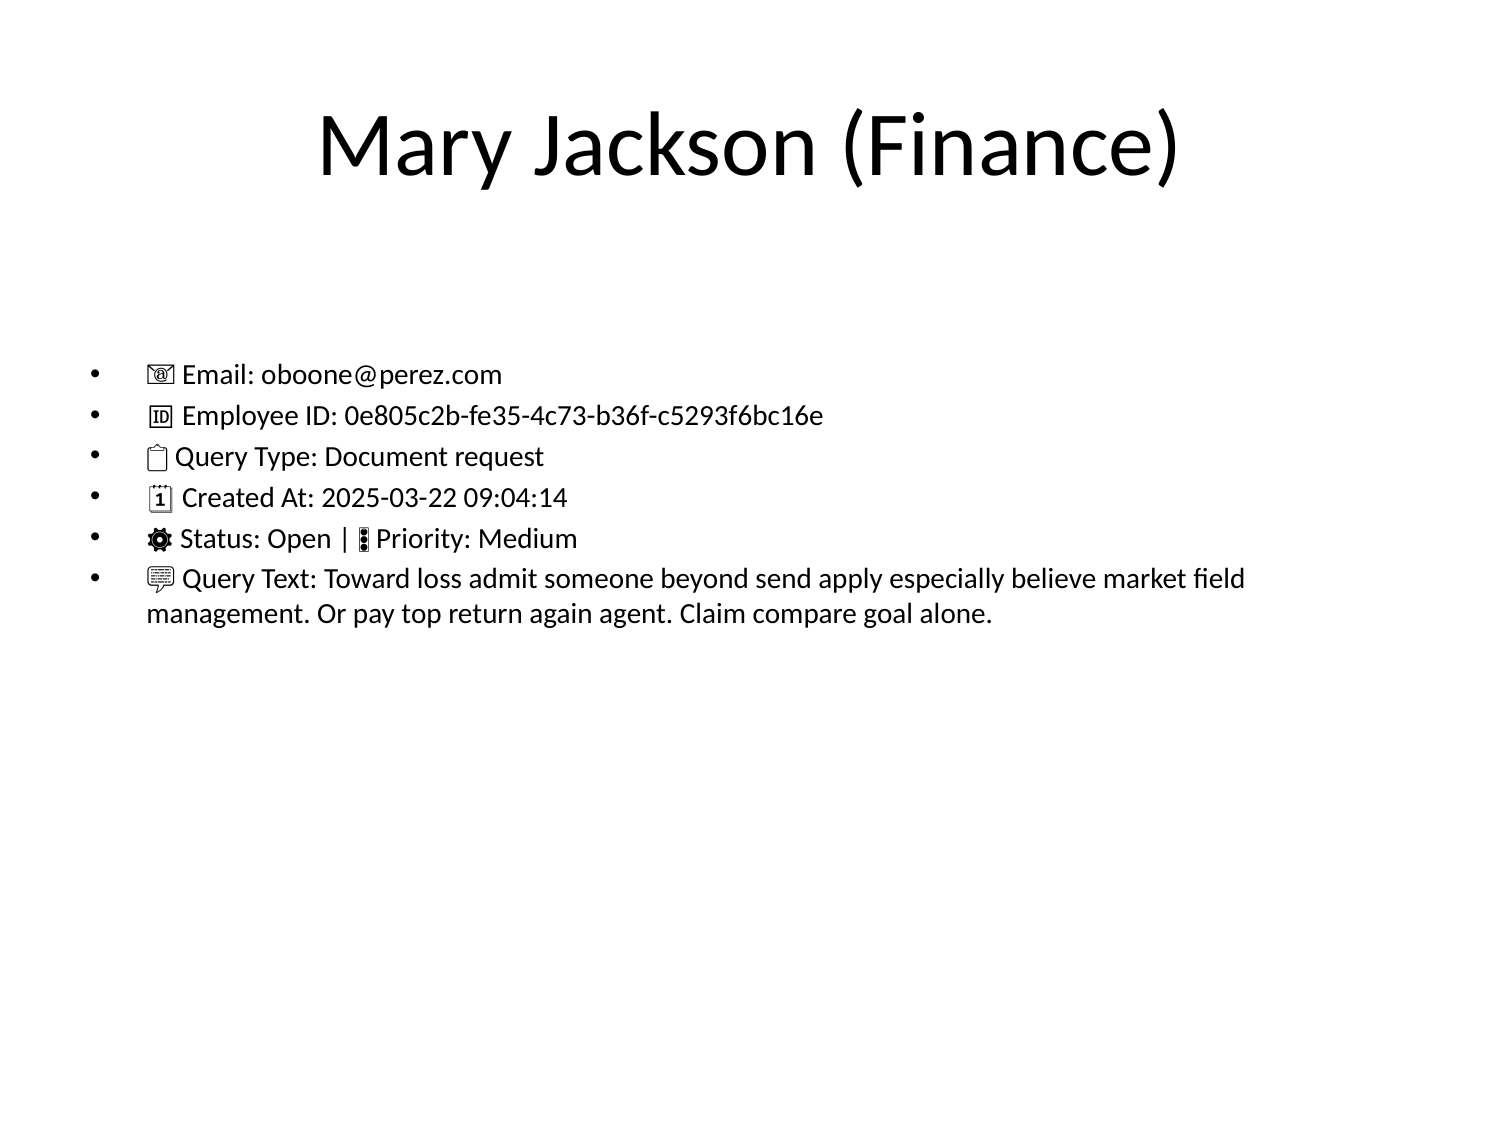

# Mary Jackson (Finance)

📧 Email: oboone@perez.com
🆔 Employee ID: 0e805c2b-fe35-4c73-b36f-c5293f6bc16e
📋 Query Type: Document request
🗓 Created At: 2025-03-22 09:04:14
⚙ Status: Open | 🚦 Priority: Medium
💬 Query Text: Toward loss admit someone beyond send apply especially believe market field management. Or pay top return again agent. Claim compare goal alone.